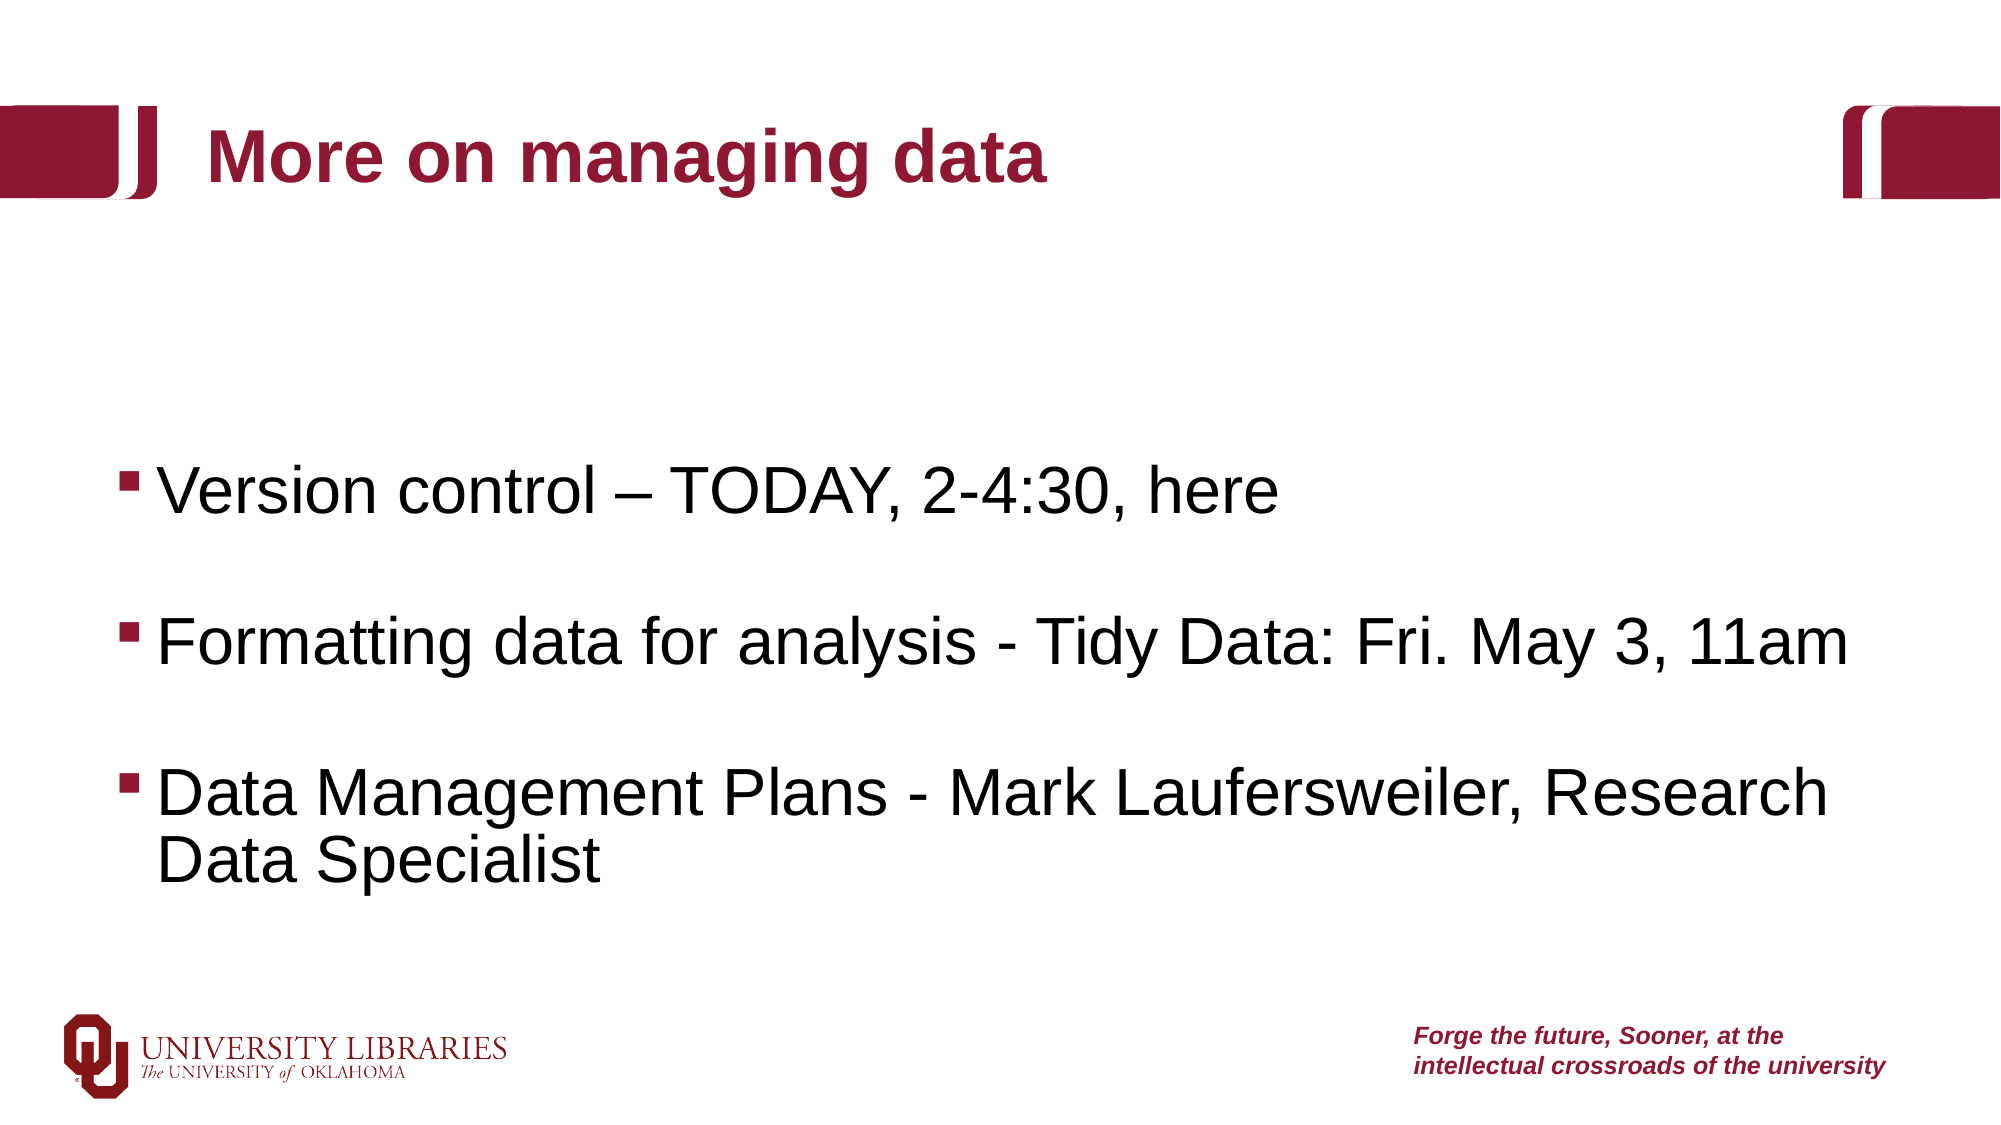

# More on managing data

Version control – TODAY, 2-4:30, here
Formatting data for analysis - Tidy Data: Fri. May 3, 11am
Data Management Plans - Mark Laufersweiler, Research Data Specialist